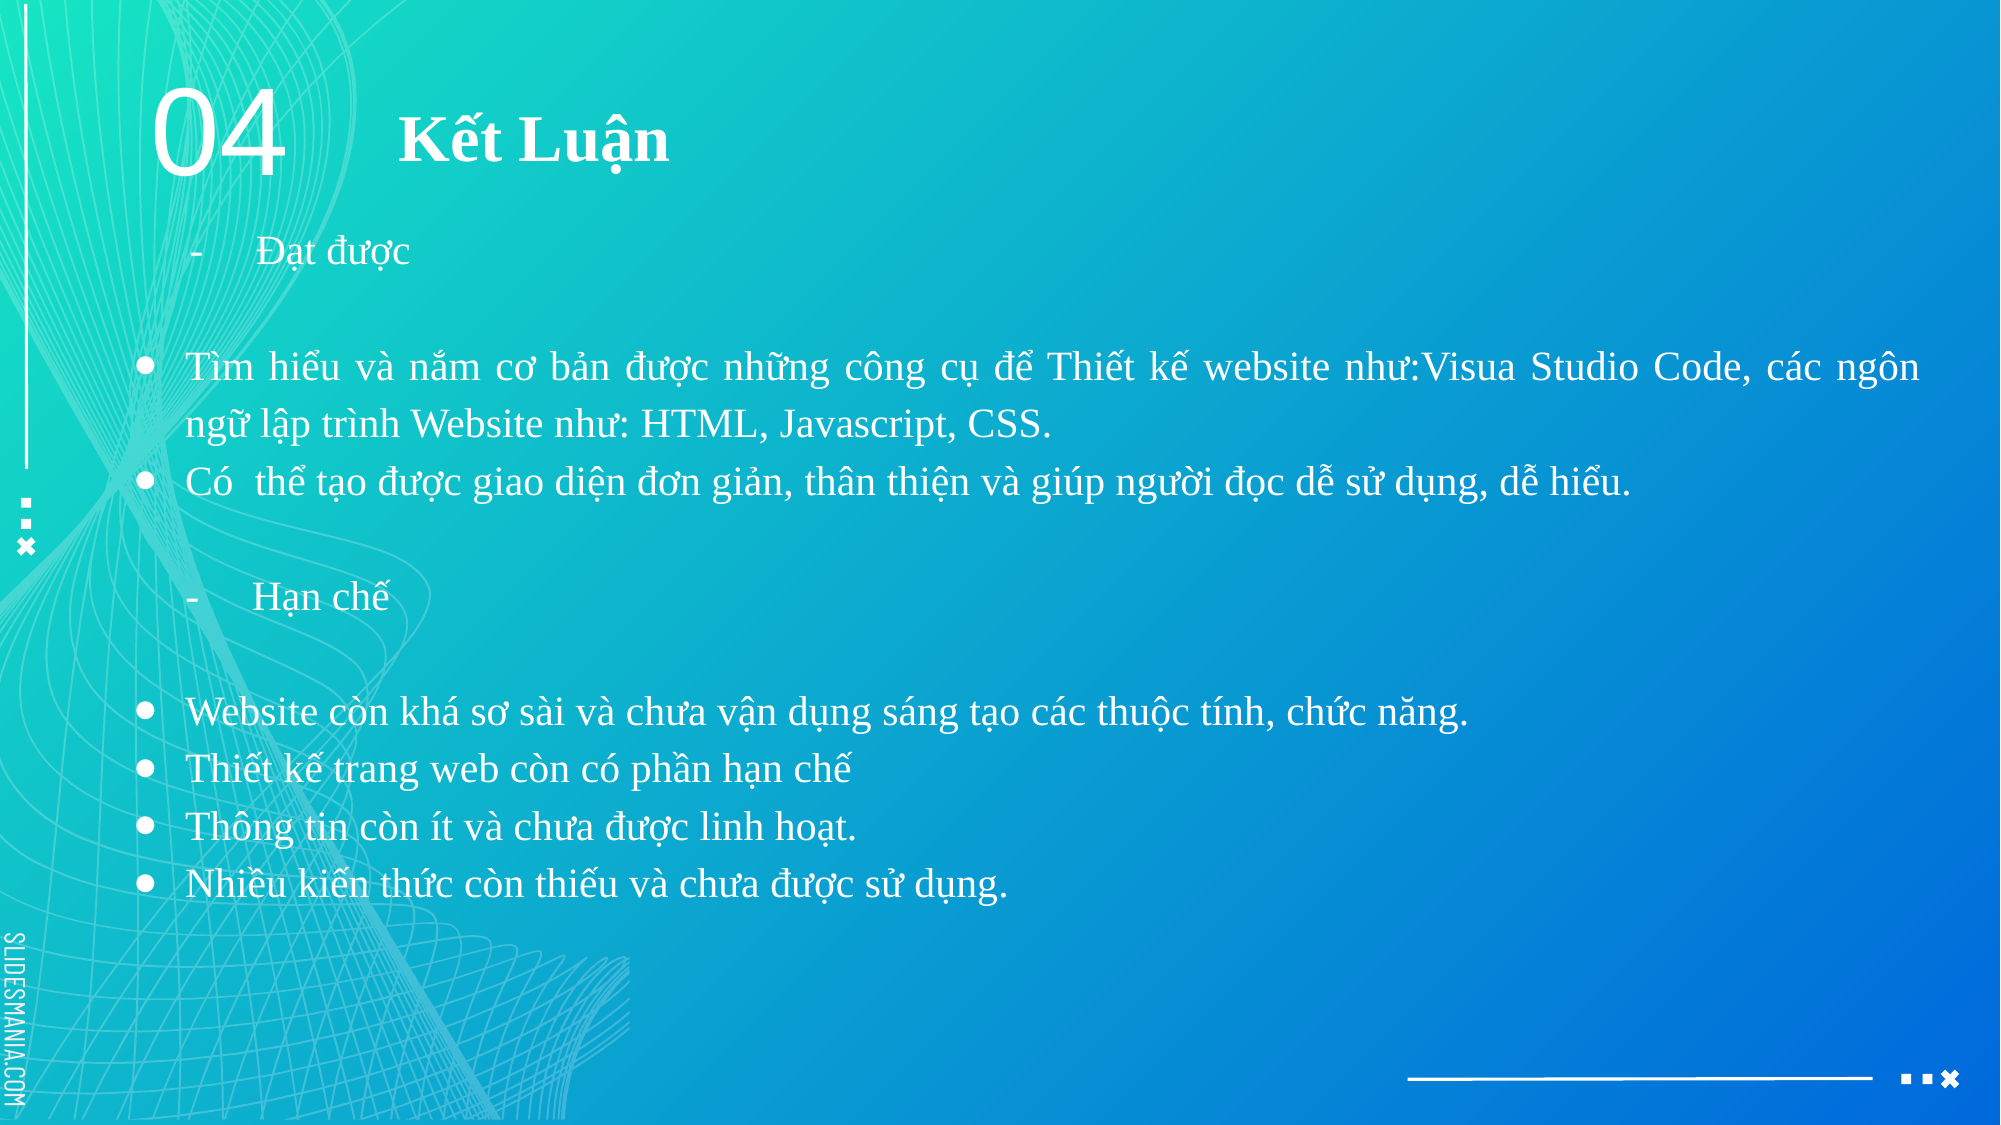

04
# Kết Luận
     -     Đạt được

Tìm hiểu và nắm cơ bản được những công cụ để Thiết kế website như:Visua Studio Code, các ngôn ngữ lập trình Website như: HTML, Javascript, CSS.
Có  thể tạo được giao diện đơn giản, thân thiện và giúp người đọc dễ sử dụng, dễ hiểu.

     -     Hạn chế

Website còn khá sơ sài và chưa vận dụng sáng tạo các thuộc tính, chức năng.
Thiết kế trang web còn có phần hạn chế
Thông tin còn ít và chưa được linh hoạt.
Nhiều kiến thức còn thiếu và chưa được sử dụng.